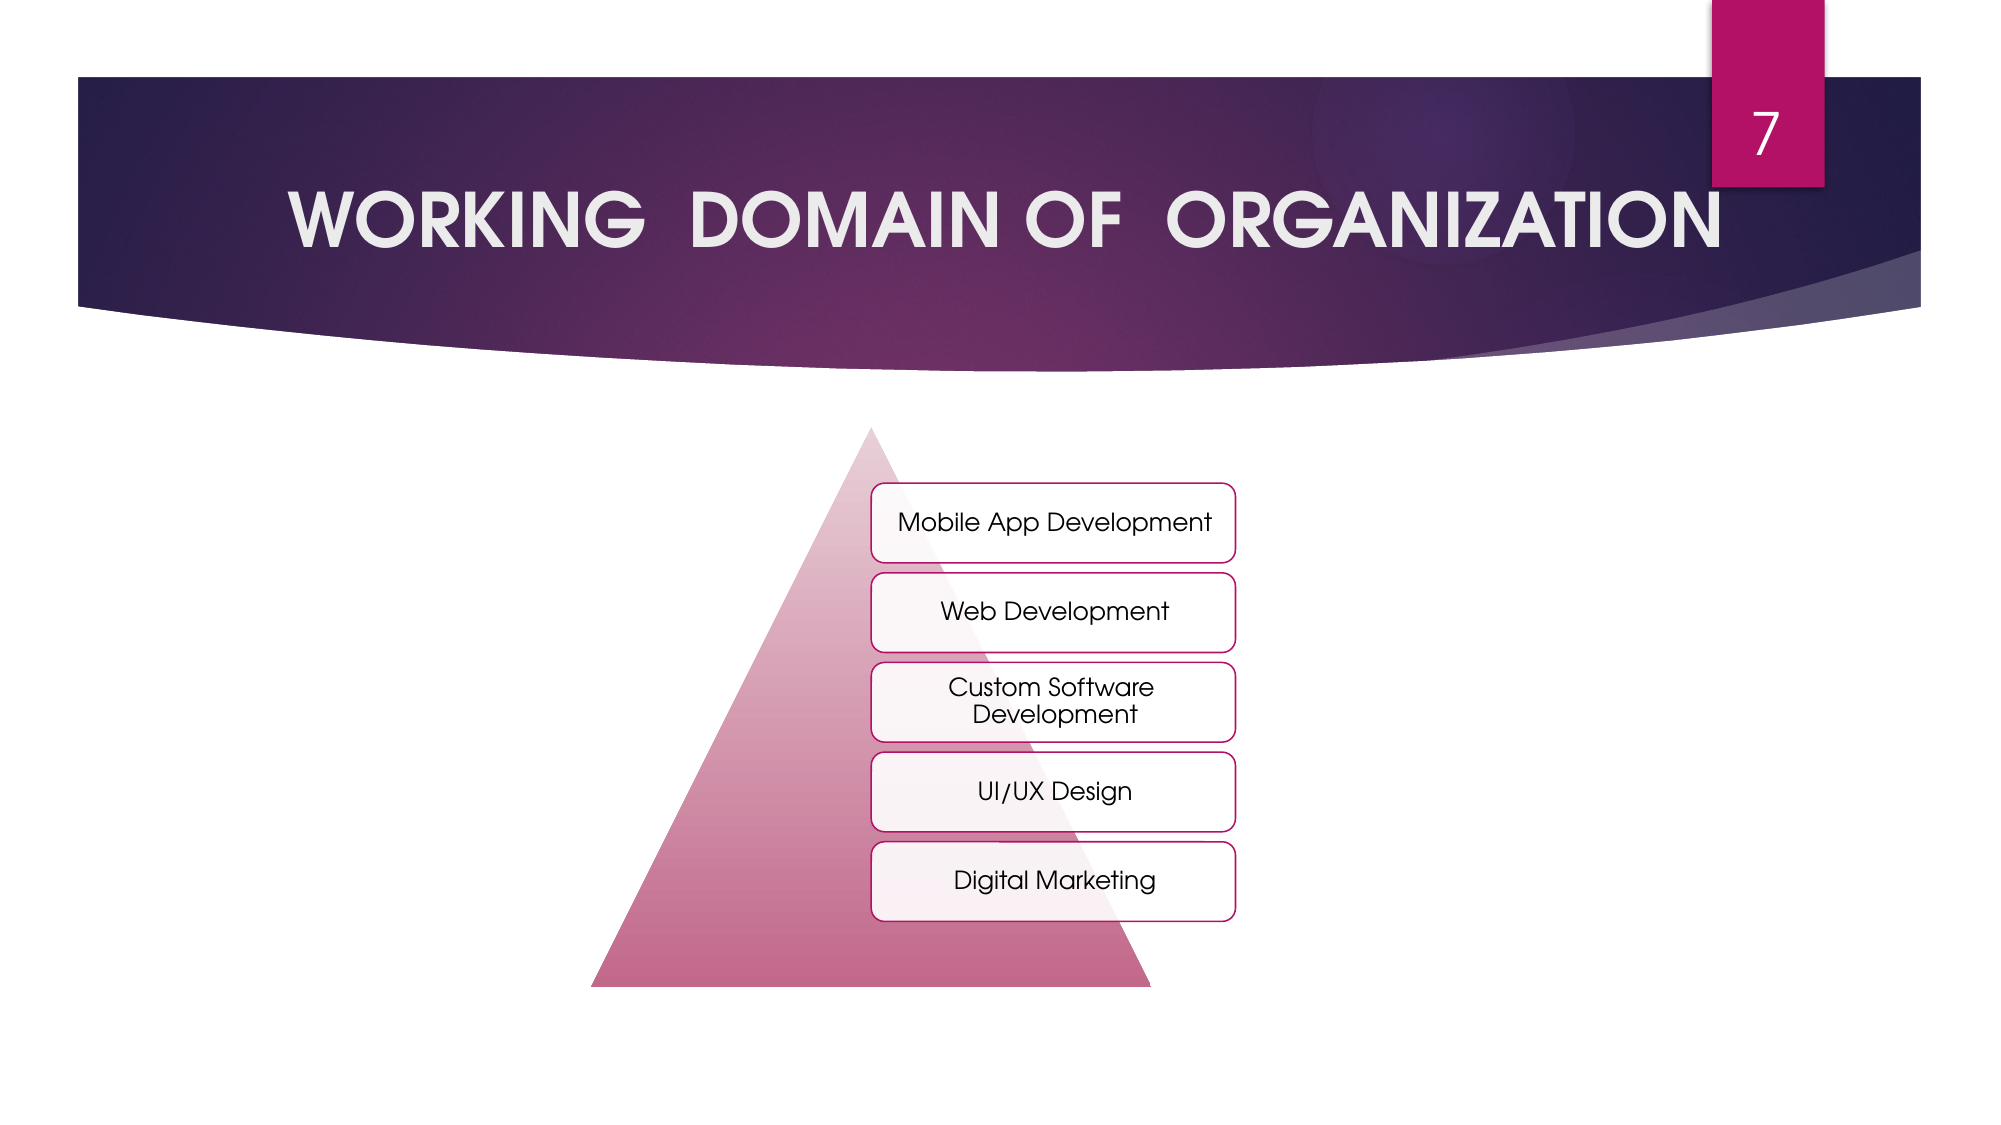

7
# WORKING  DOMAIN OF  ORGANIZATION
Mobile App Development
Web Development
Custom Software  Development
UI/UX Design
Digital Marketing